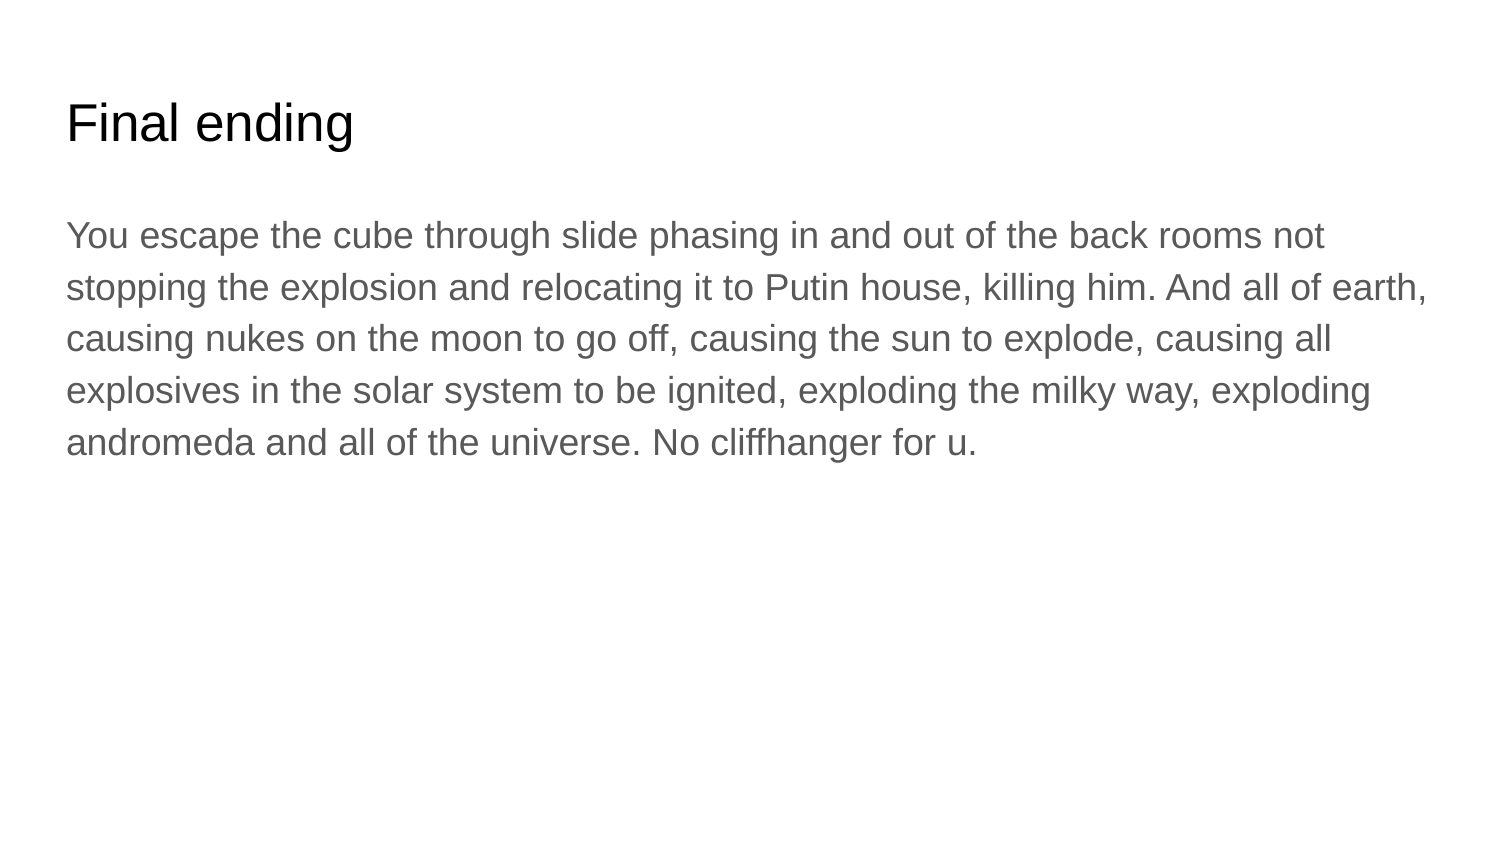

# Final ending
You escape the cube through slide phasing in and out of the back rooms not stopping the explosion and relocating it to Putin house, killing him. And all of earth, causing nukes on the moon to go off, causing the sun to explode, causing all explosives in the solar system to be ignited, exploding the milky way, exploding andromeda and all of the universe. No cliffhanger for u.